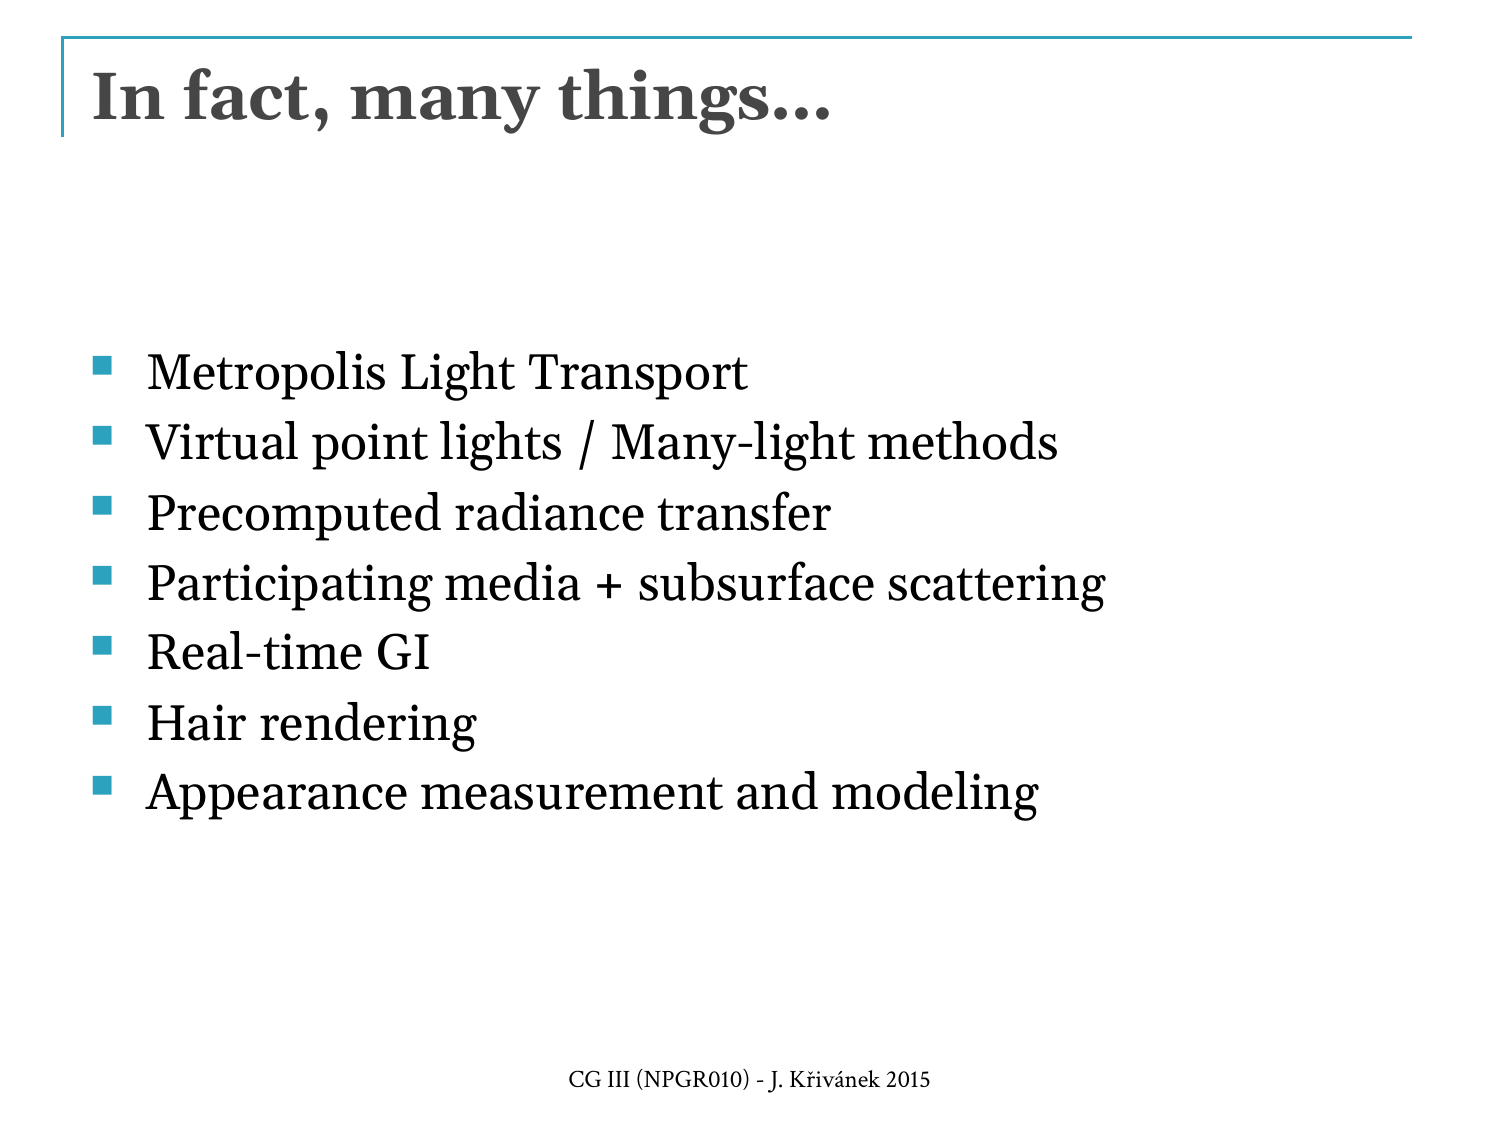

# In fact, many things…

Metropolis Light Transport
Virtual point lights / Many-light methods
Precomputed radiance transfer
Participating media + subsurface scattering
Real-time GI
Hair rendering
Appearance measurement and modeling

CG III (NPGR010) - J. Křivánek 2015